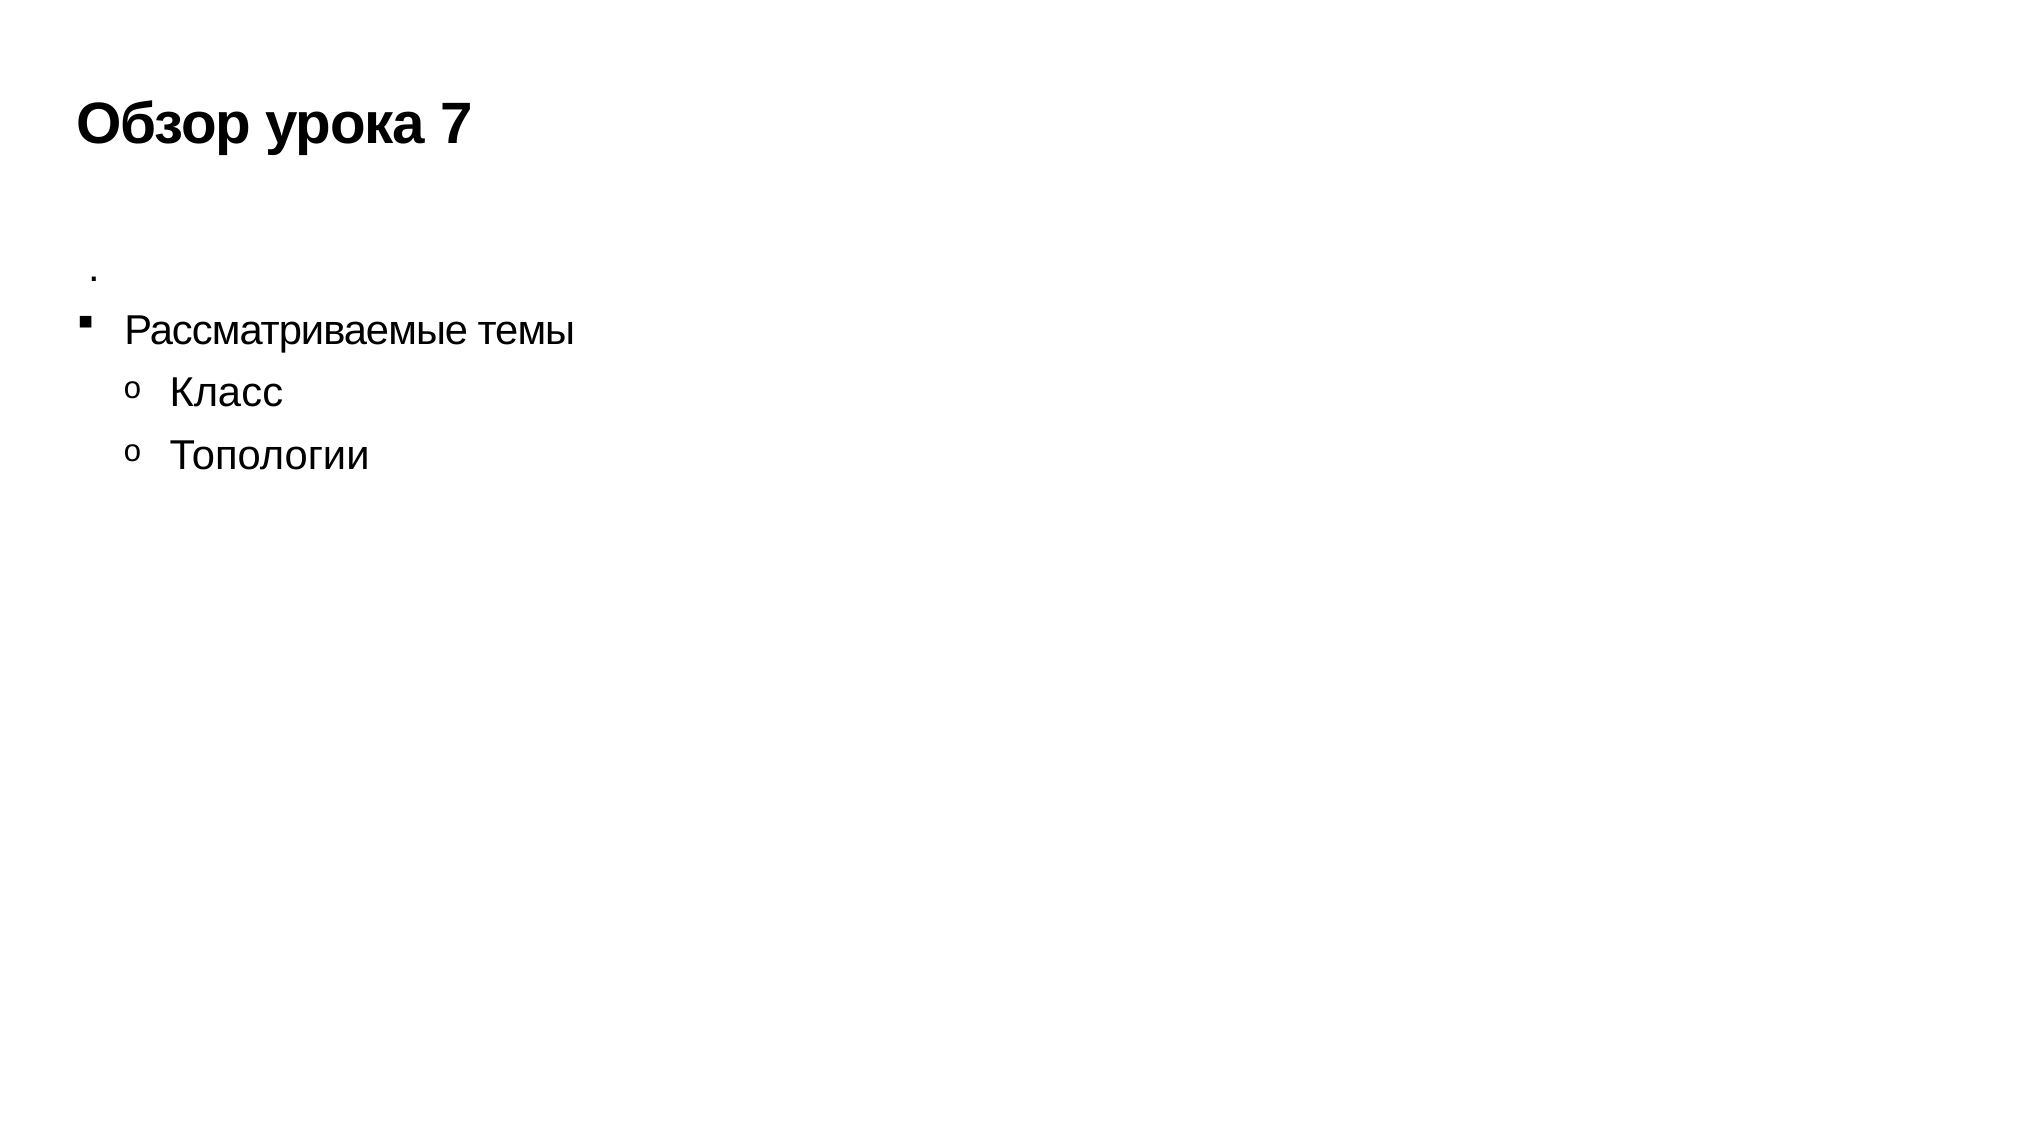

# Обзор урока 7
 .
Рассматриваемые темы
Класс
Топологии